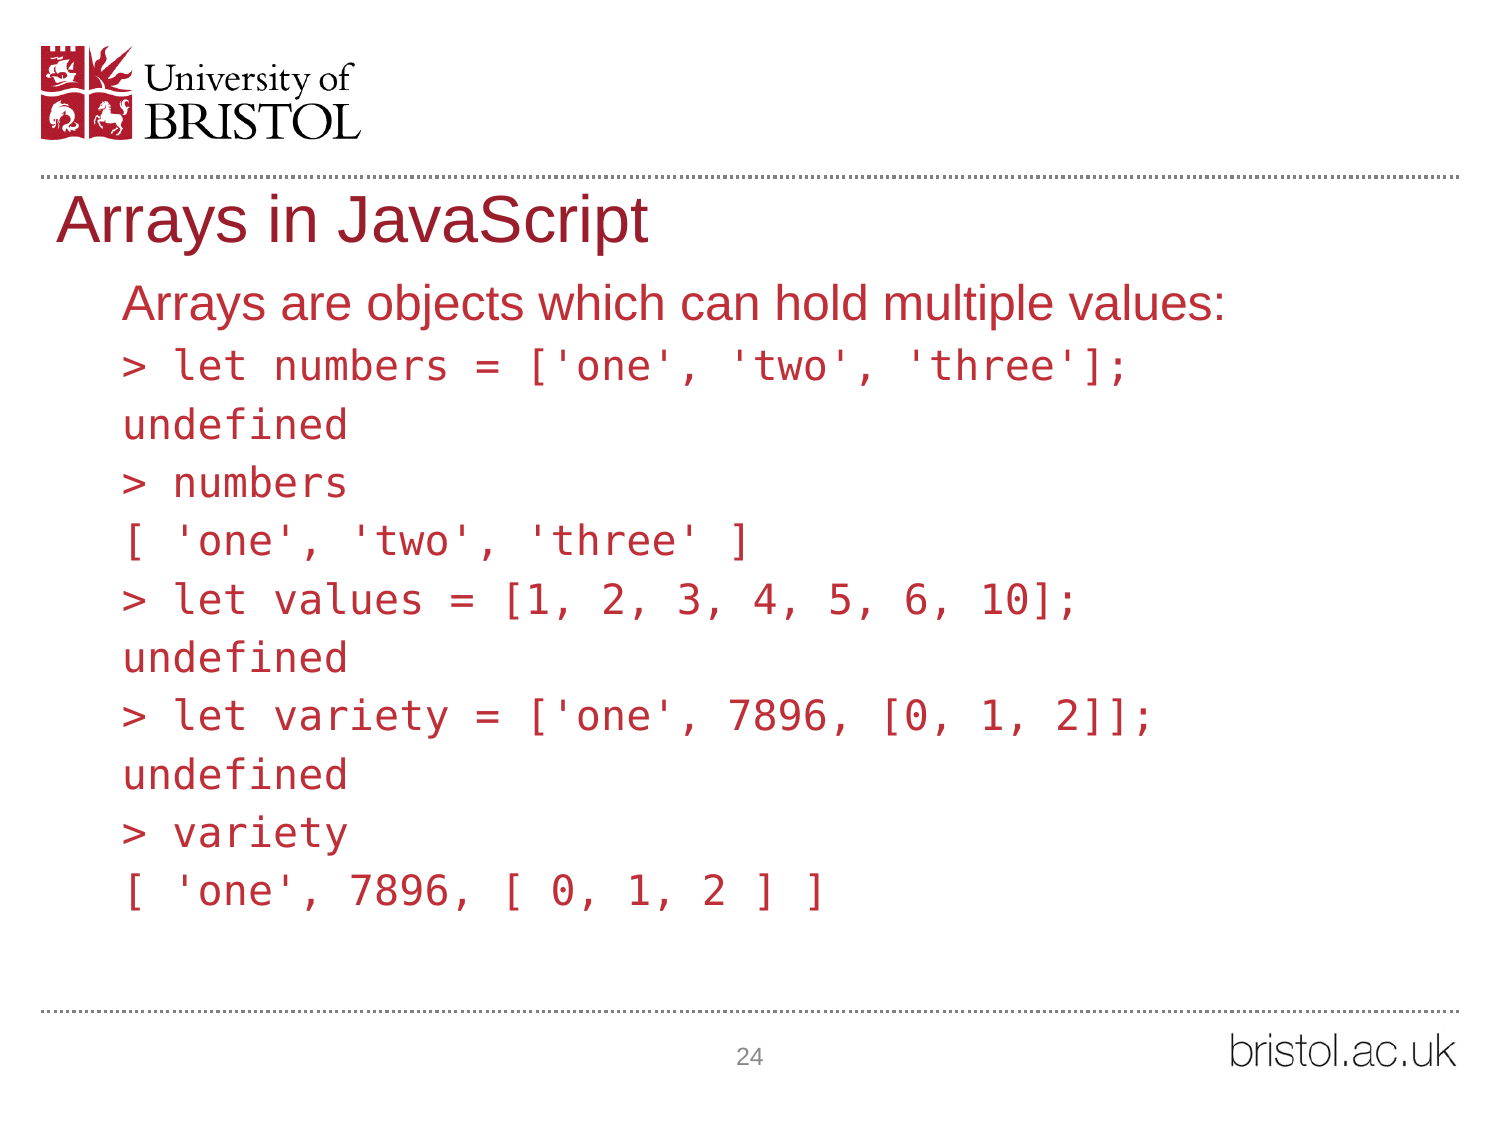

# Arrays in JavaScript
Arrays are objects which can hold multiple values:
> let numbers = ['one', 'two', 'three'];
undefined
> numbers
[ 'one', 'two', 'three' ]
> let values = [1, 2, 3, 4, 5, 6, 10];
undefined
> let variety = ['one', 7896, [0, 1, 2]];
undefined
> variety
[ 'one', 7896, [ 0, 1, 2 ] ]

24